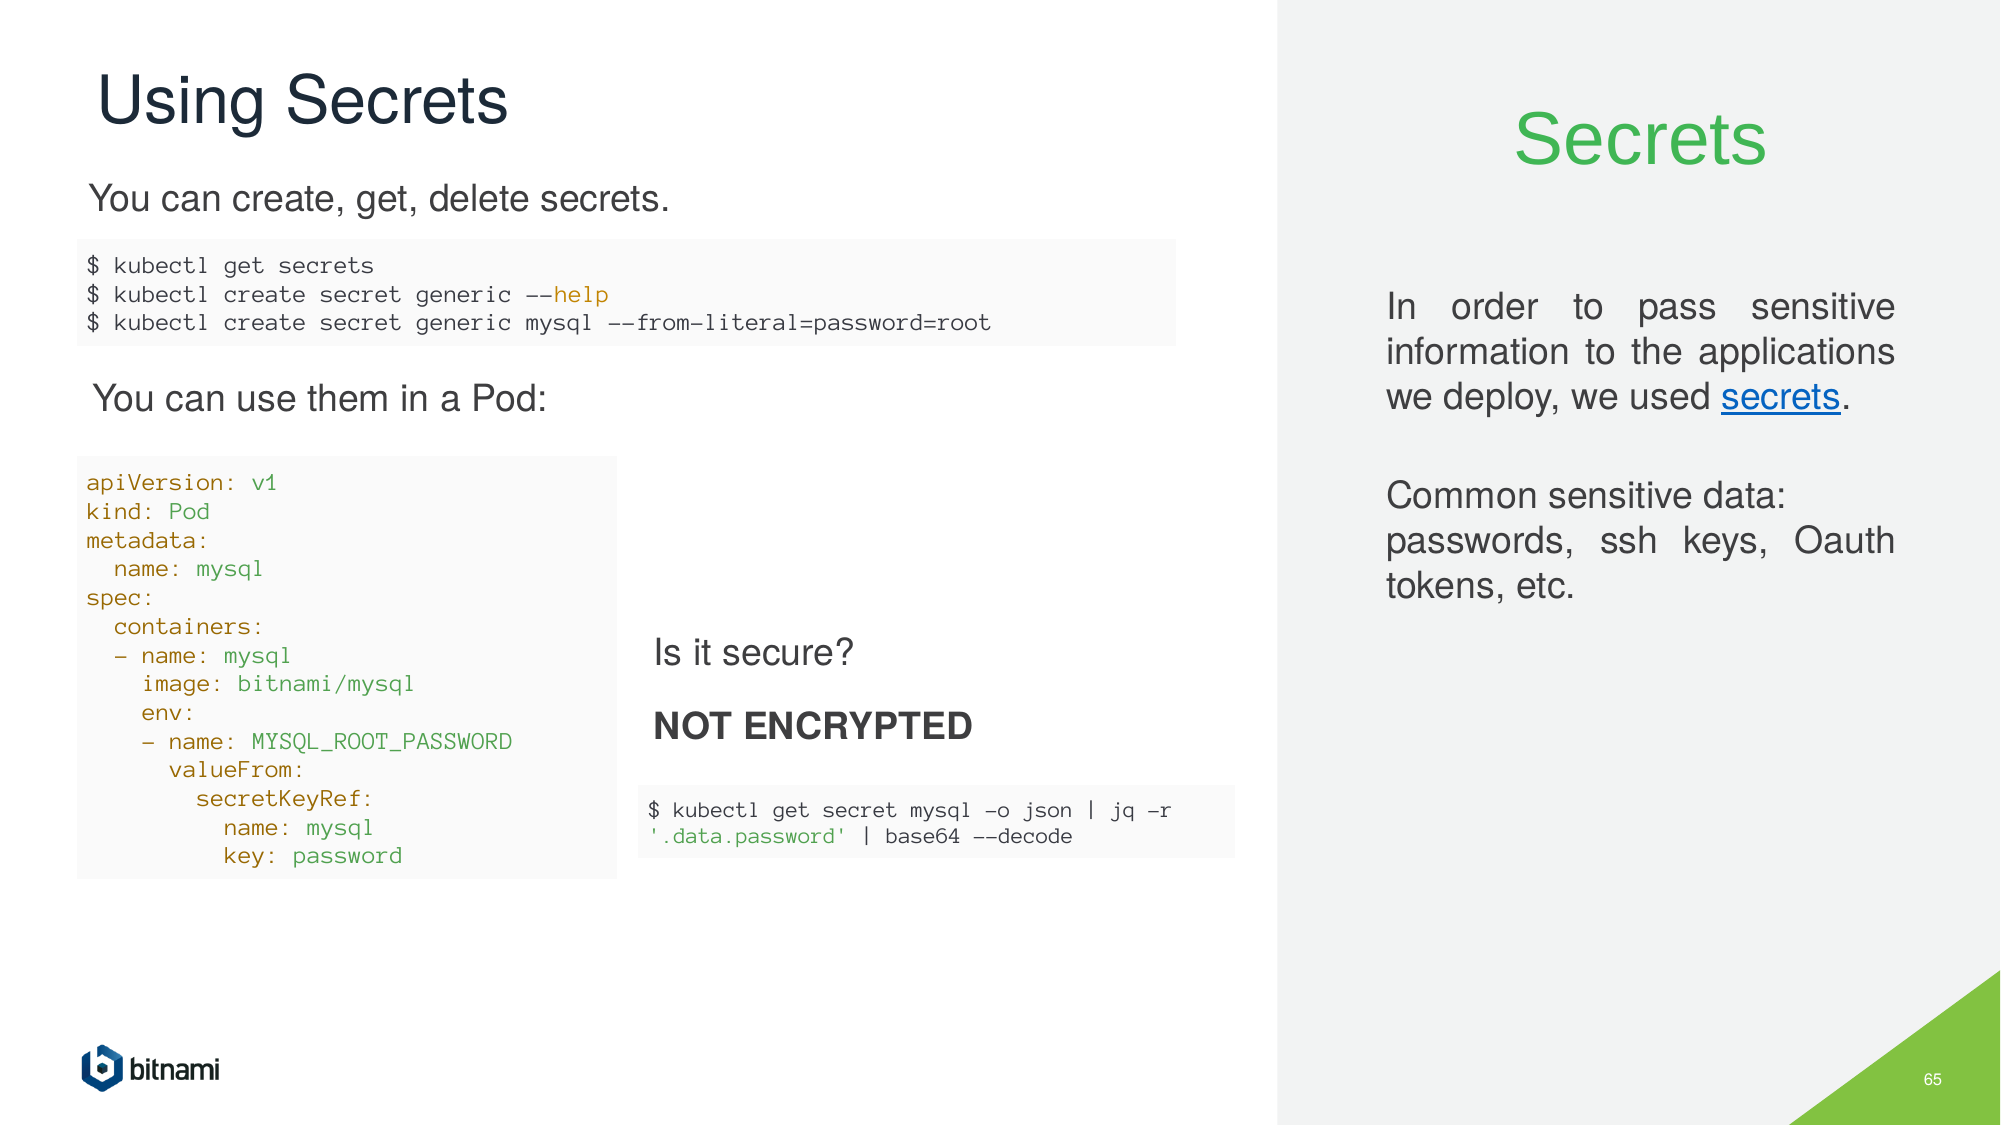

# Using Secrets
Secrets
You can create, get, delete secrets.
| $ kubectl get secrets $ kubectl create secret generic --help $ kubectl create secret generic mysql --from-literal=password=root |
| --- |
In order to pass sensitive information to the applications we deploy, we used secrets.

Common sensitive data:
passwords, ssh keys, Oauth tokens, etc.
You can use them in a Pod:
| apiVersion: v1 kind: Pod metadata: name: mysql spec: containers: - name: mysql image: bitnami/mysql env: - name: MYSQL\_ROOT\_PASSWORD valueFrom: secretKeyRef: name: mysql key: password |
| --- |
Is it secure?
NOT ENCRYPTED
| $ kubectl get secret mysql -o json | jq -r '.data.password' | base64 --decode |
| --- |
65